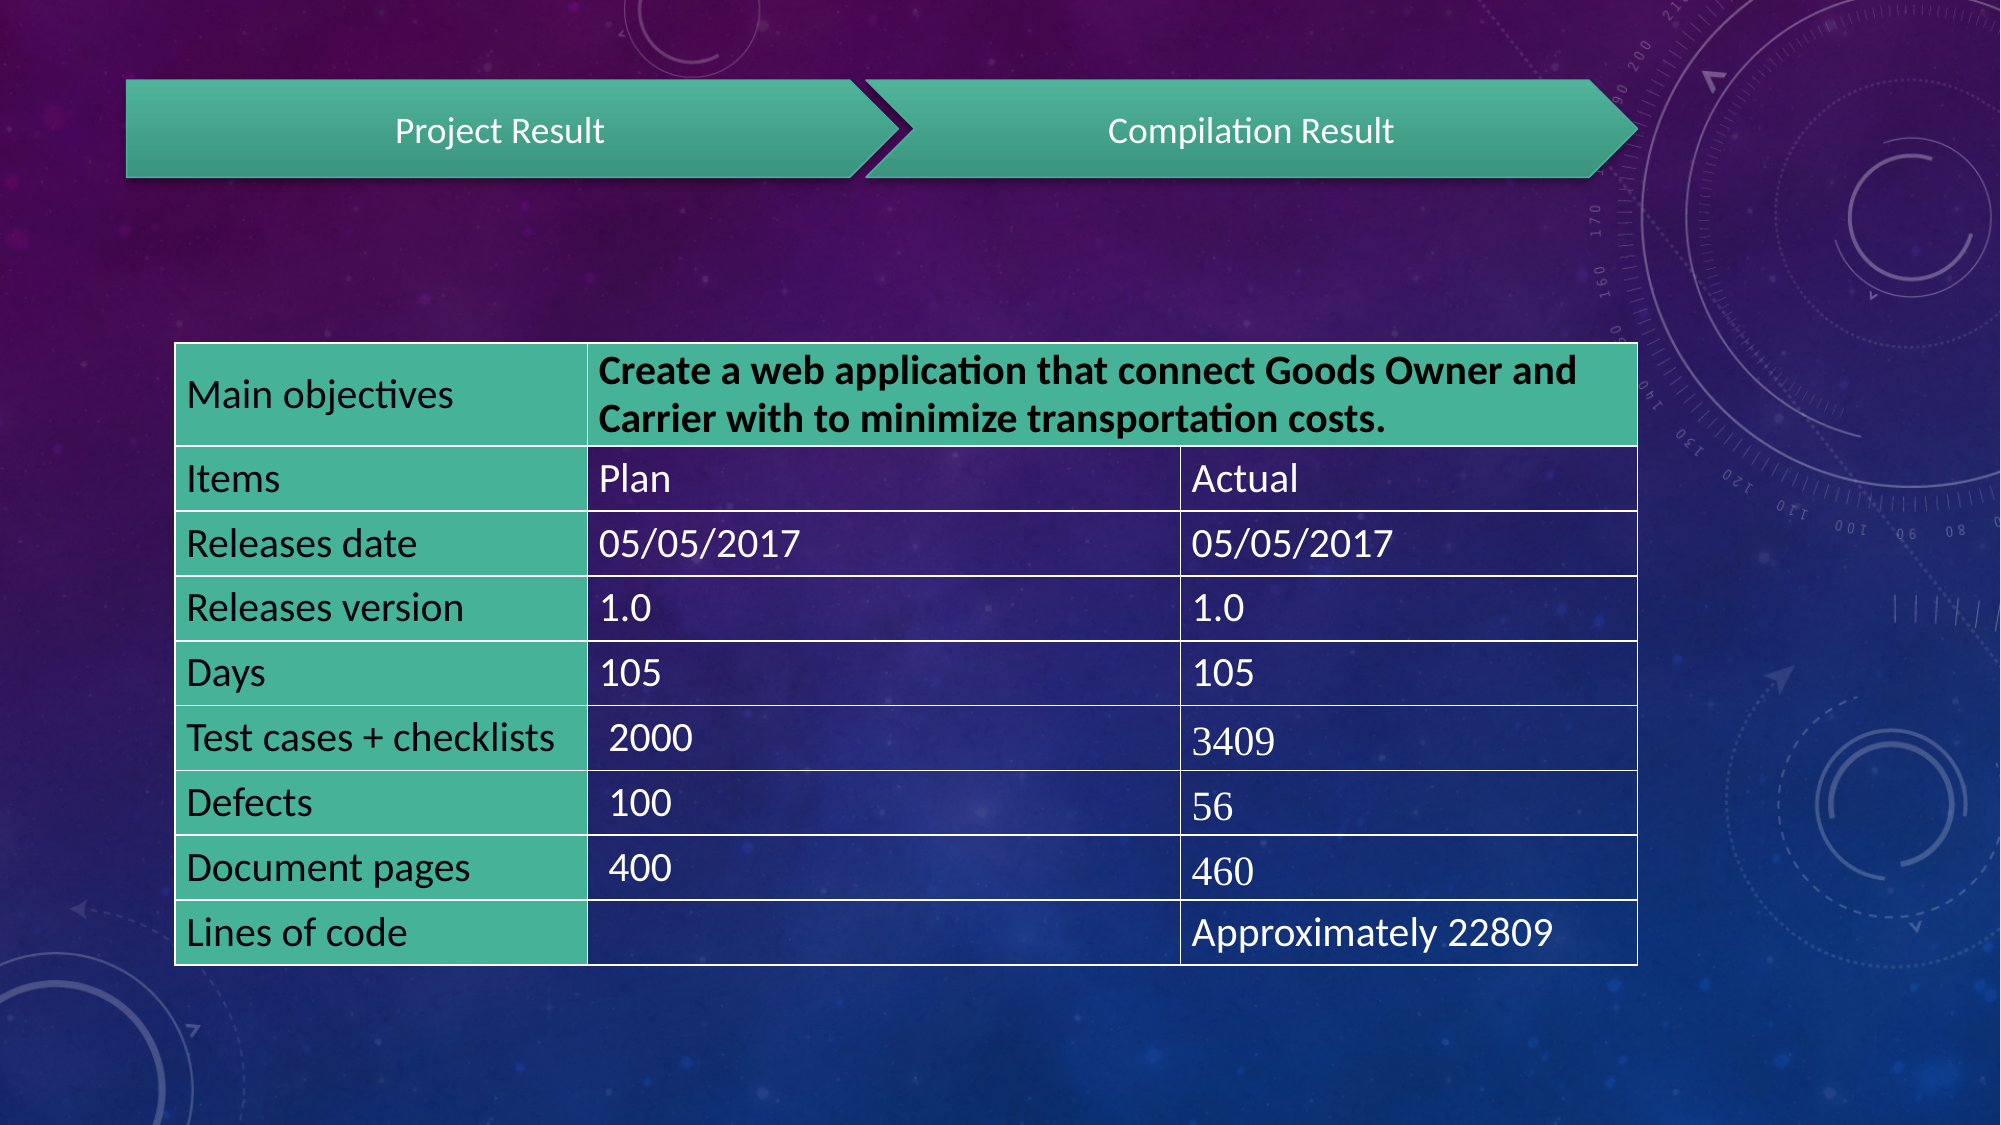

Project Result
Compilation Result
| Main objectives | Create a web application that connect Goods Owner and Carrier with to minimize transportation costs. |  |
| --- | --- | --- |
| Items | Plan | Actual |
| Releases date | 05/05/2017 | 05/05/2017 |
| Releases version | 1.0 | 1.0 |
| Days | 105 | 105 |
| Test cases + checklists | 2000 | 3409 |
| Defects | 100 | 56 |
| Document pages | 400 | 460 |
| Lines of code |  | Approximately 22809 |